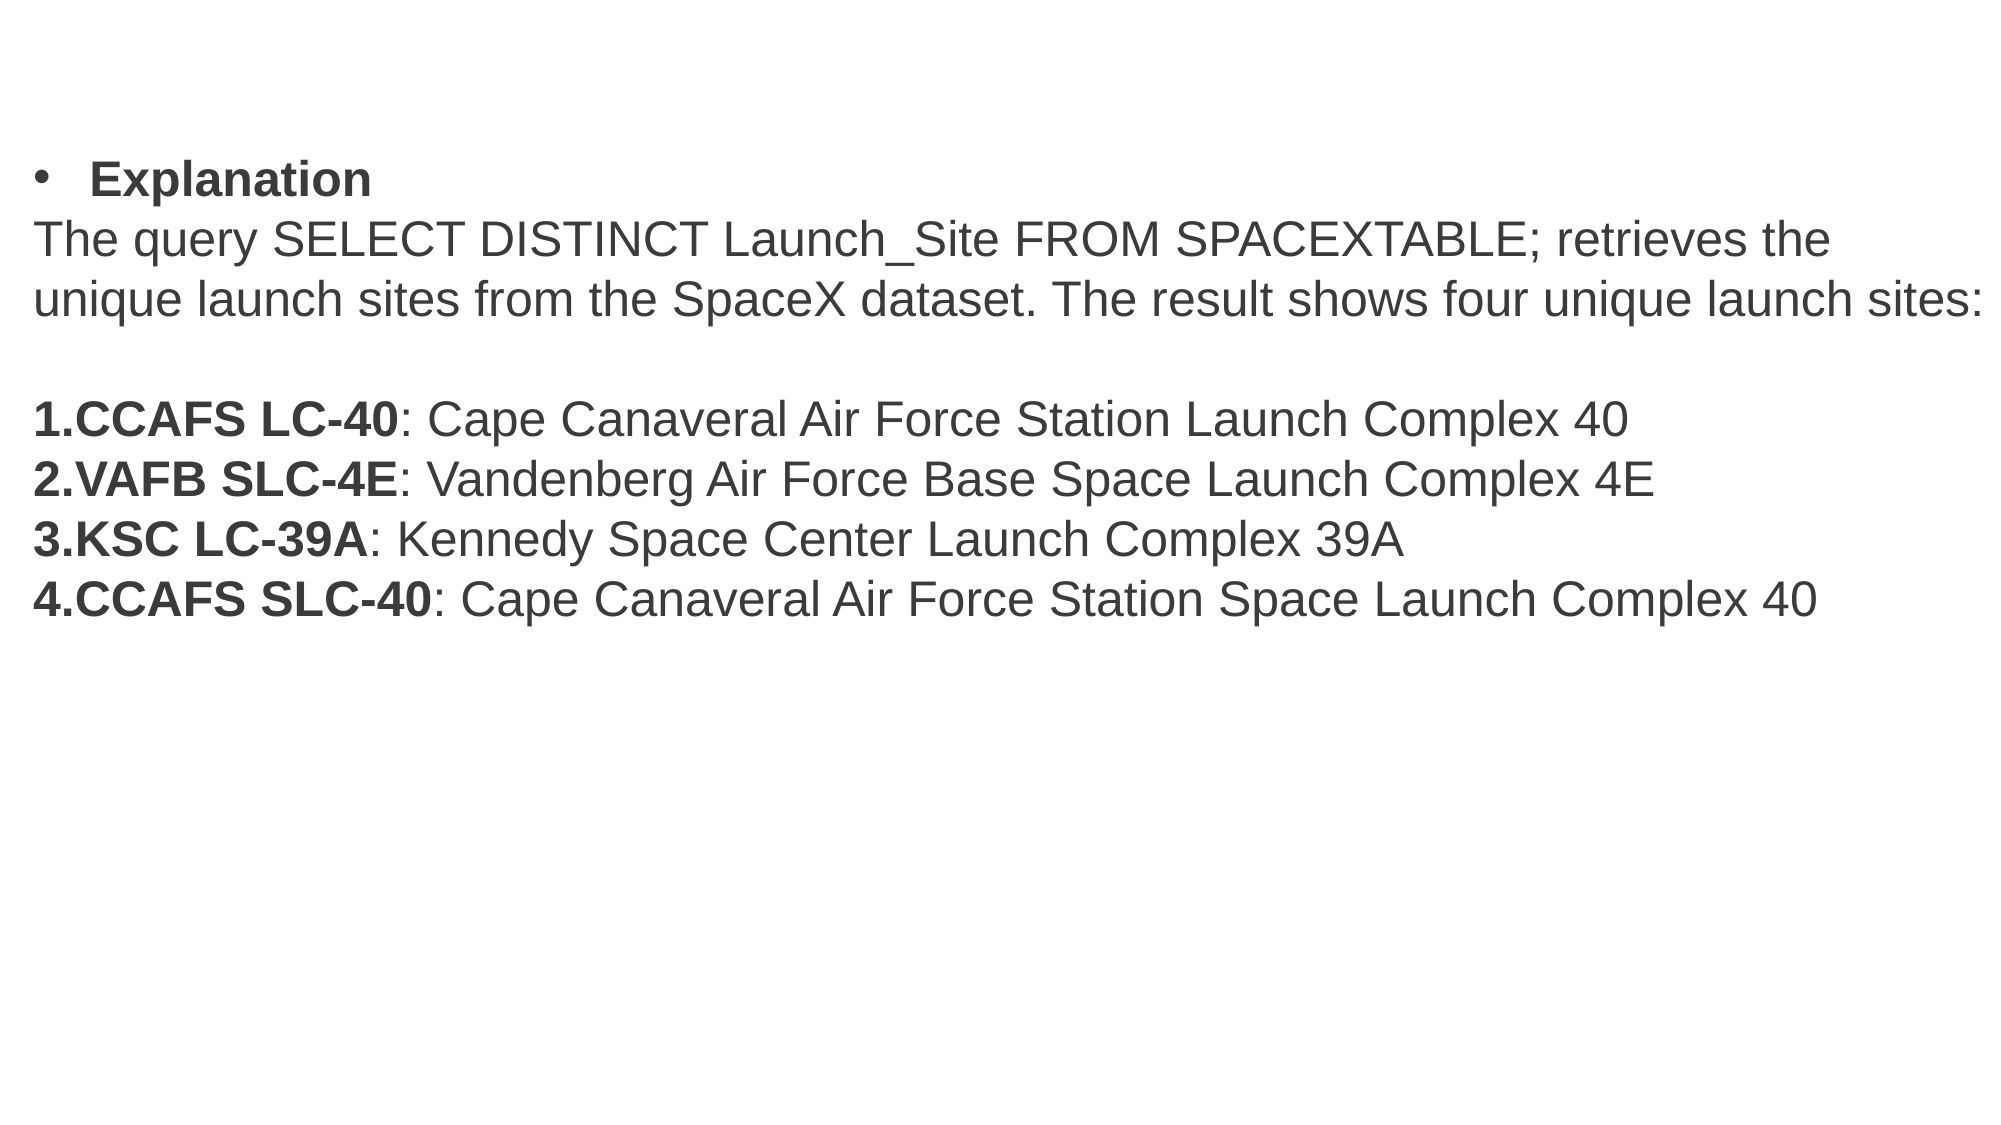

Explanation
The query SELECT DISTINCT Launch_Site FROM SPACEXTABLE; retrieves the unique launch sites from the SpaceX dataset. The result shows four unique launch sites:

CCAFS LC-40: Cape Canaveral Air Force Station Launch Complex 40
VAFB SLC-4E: Vandenberg Air Force Base Space Launch Complex 4E
KSC LC-39A: Kennedy Space Center Launch Complex 39A
CCAFS SLC-40: Cape Canaveral Air Force Station Space Launch Complex 40